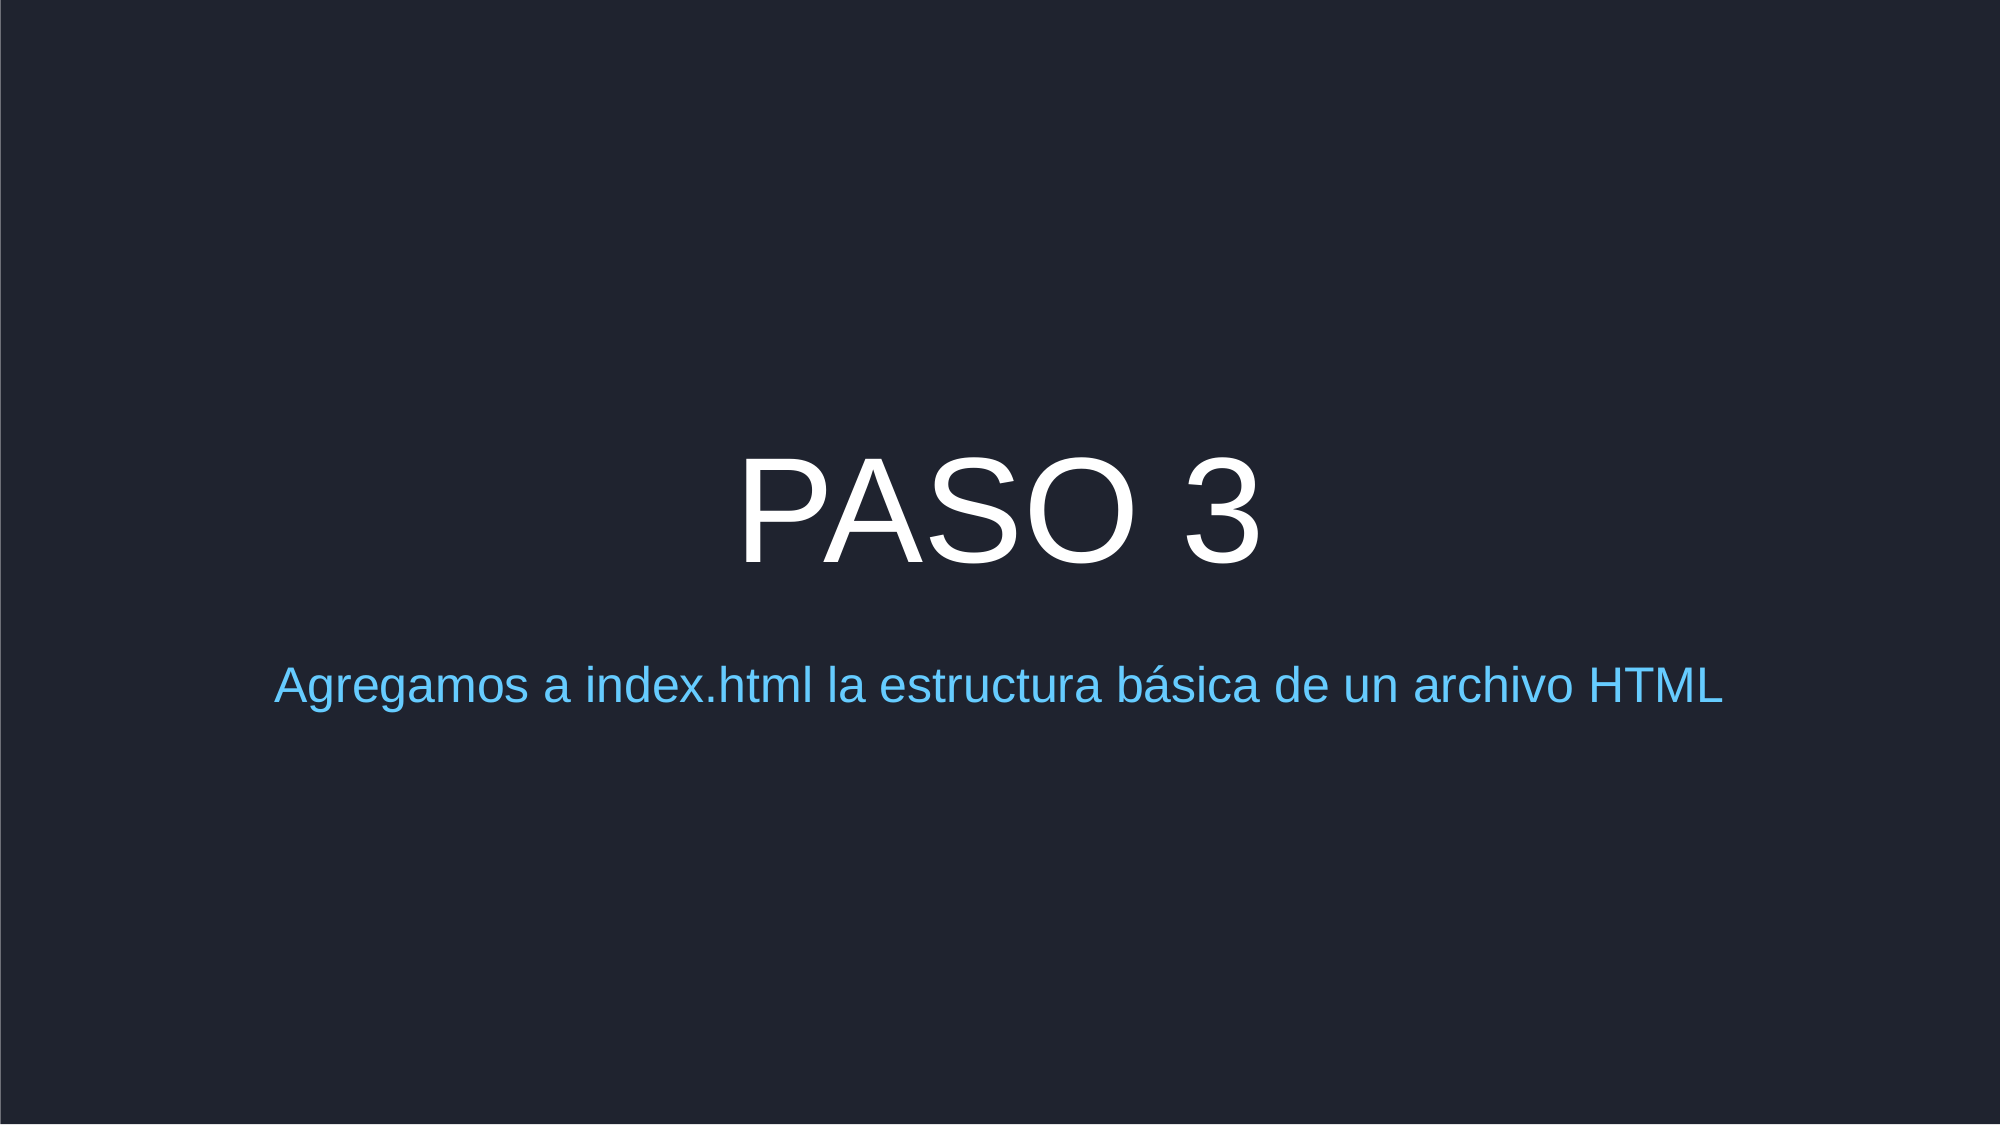

PASO 3

Agregamos a index.html la estructura básica de un archivo HTML